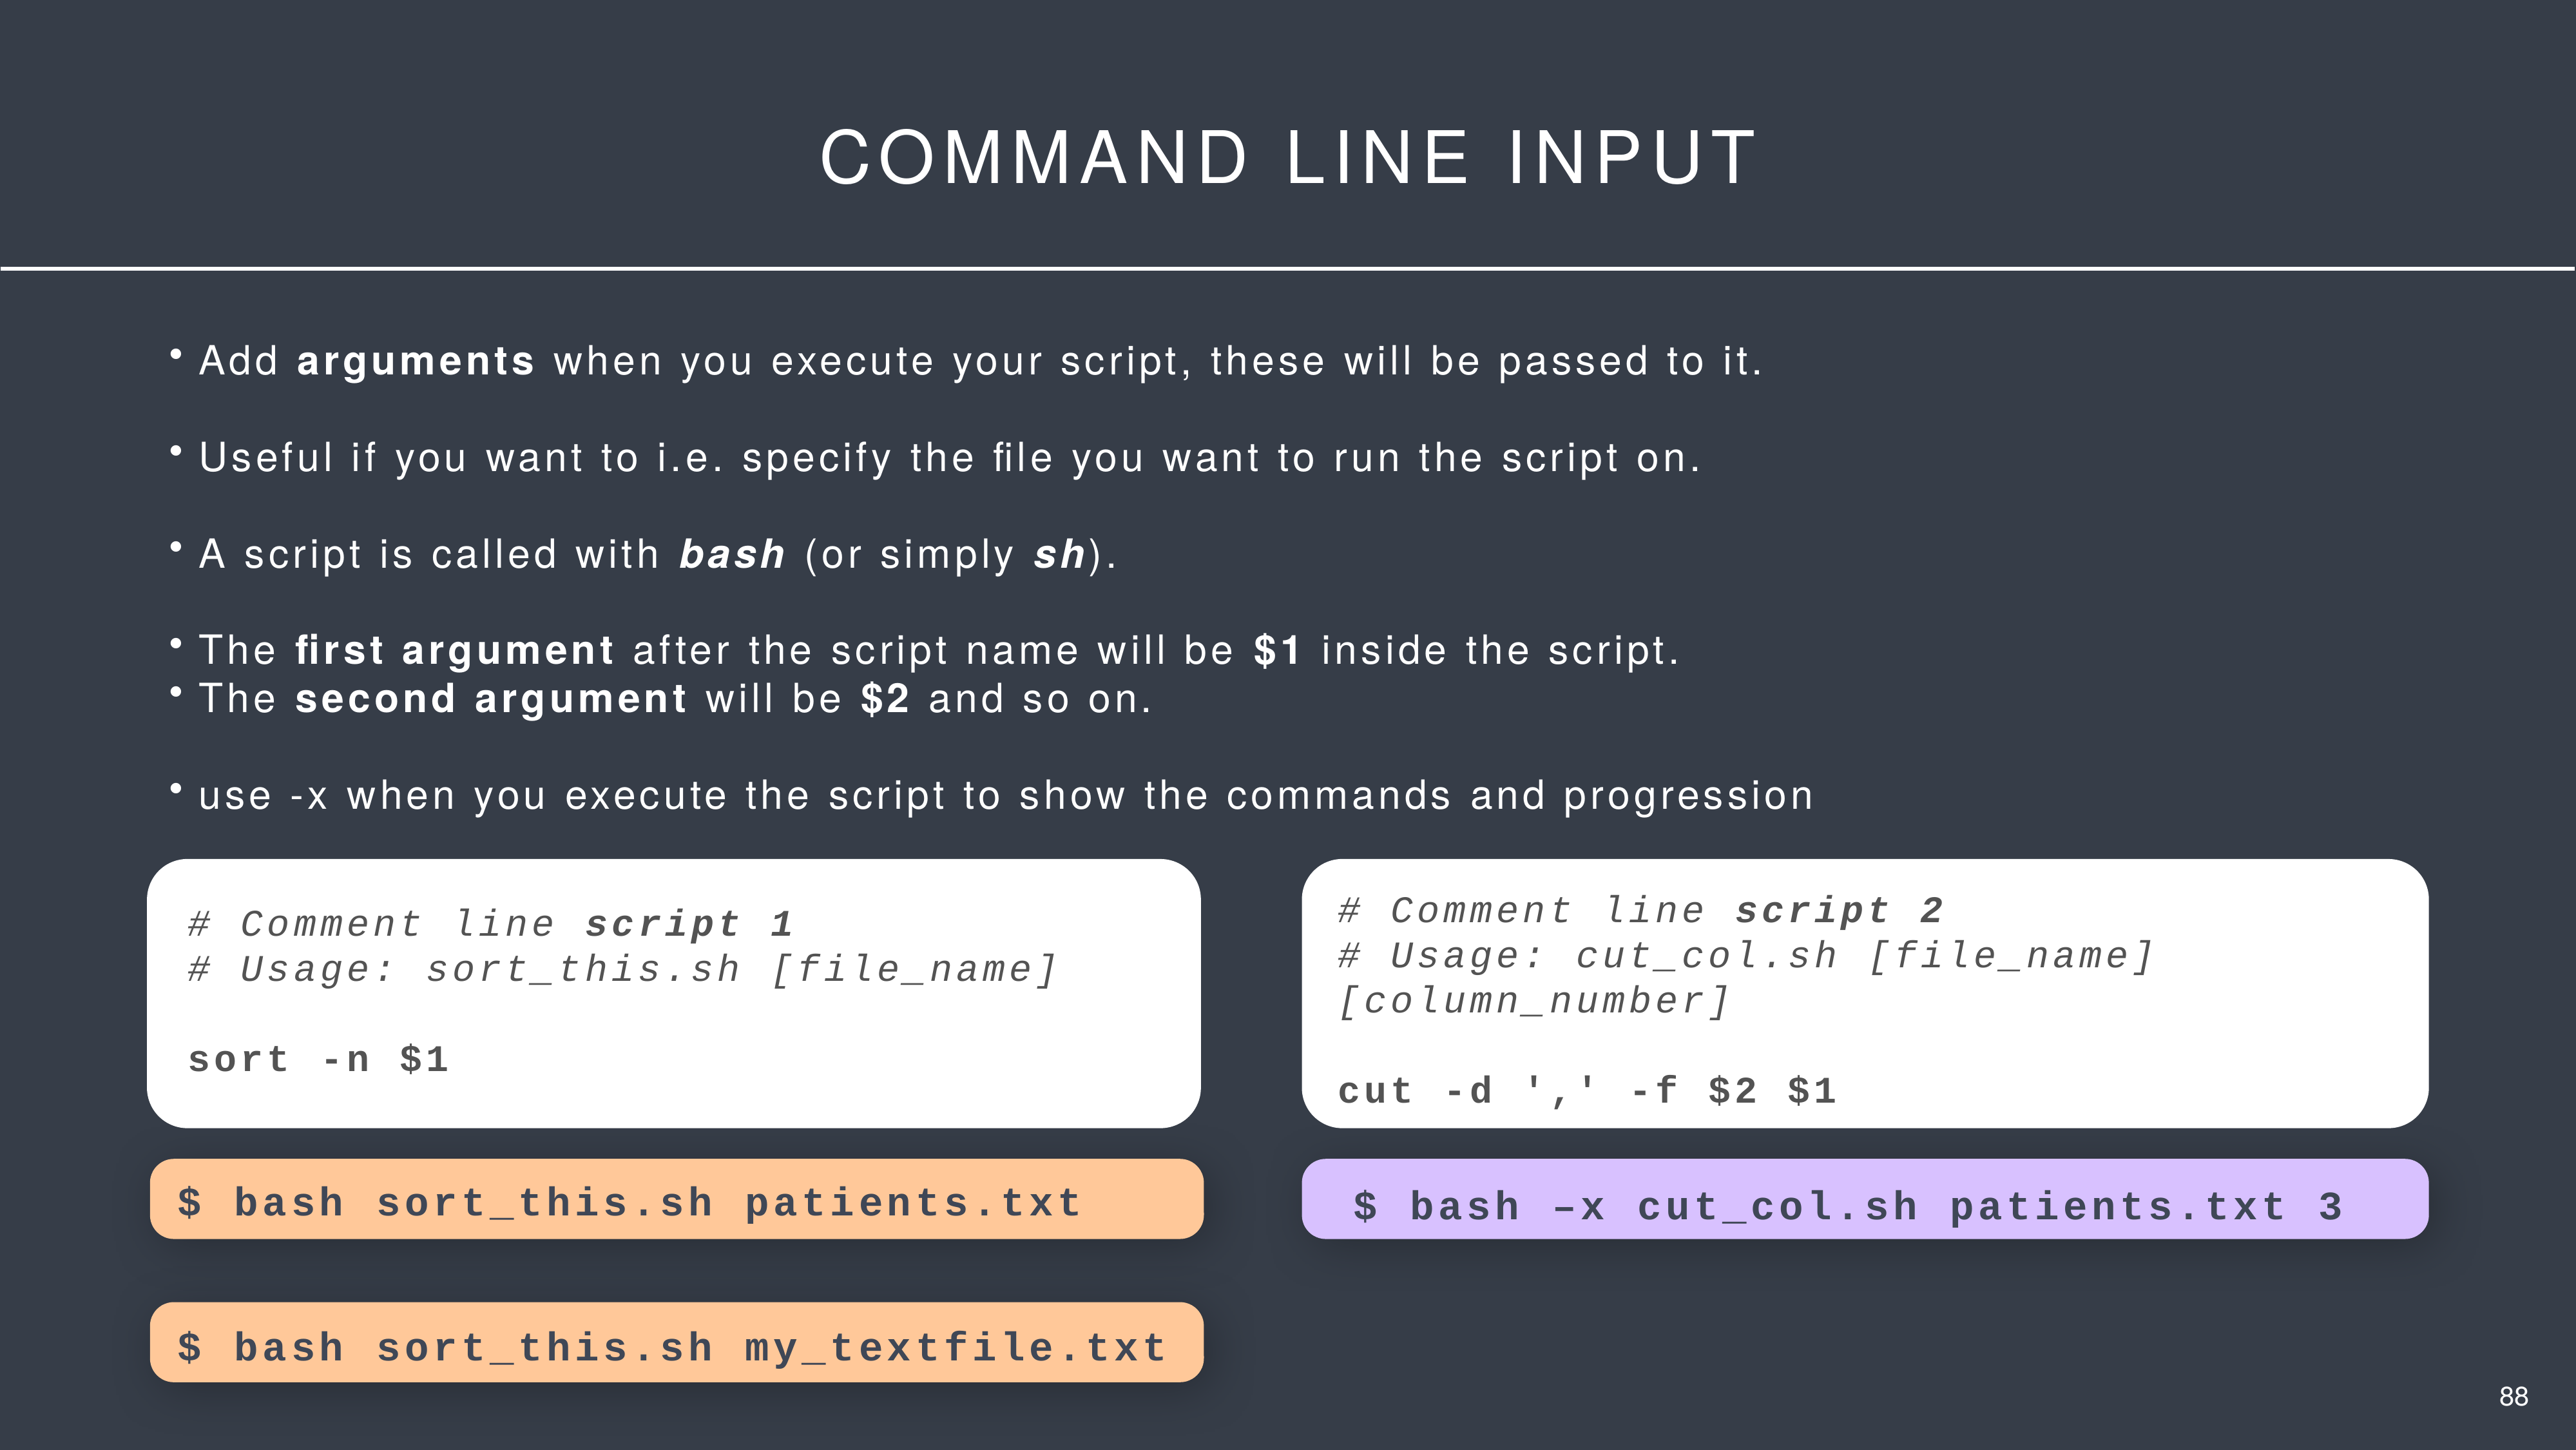

COMMAND LINE INPUT

Add arguments when you execute your script, these will be passed to it.

Useful if you want to i.e. specify the file you want to run the script on.

A script is called with bash (or simply sh).

The first argument after the script name will be $1 inside the script.
The second argument will be $2 and so on.

use -x when you execute the script to show the commands and progression

# Comment line script 2
# Usage: cut_col.sh [file_name] [column_number]

cut -d ',' -f $2 $1
# Comment line script 1
# Usage: sort_this.sh [file_name]

sort -n $1

$ bash sort_this.sh patients.txt

$ bash sort_this.sh my_textfile.txt
$ bash –x cut_col.sh patients.txt 3

88